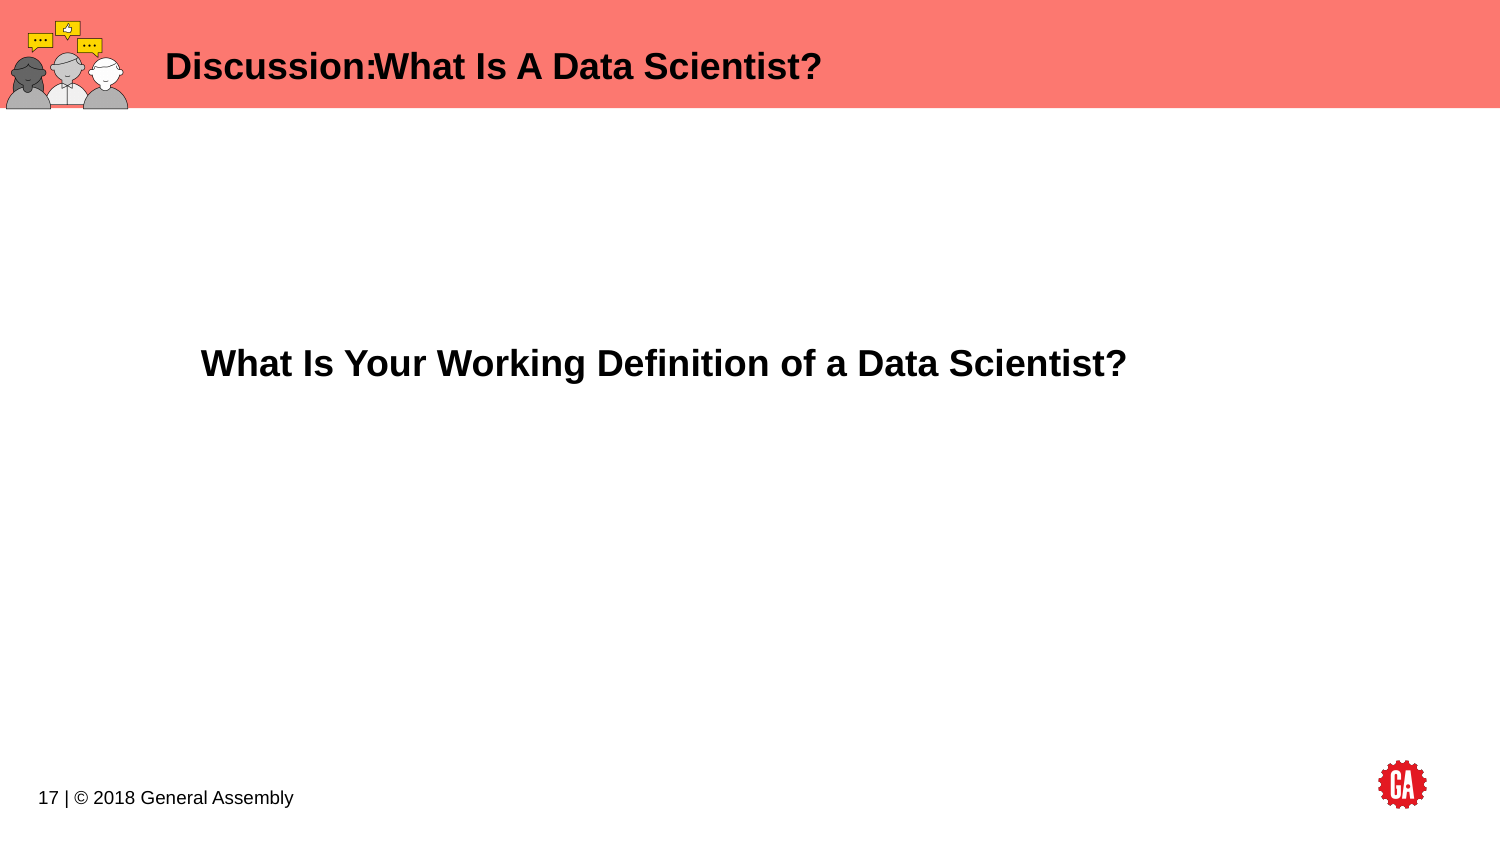

# What Is A Data Scientist?

What Is Your Working Definition of a Data Scientist?
17 | © 2018 General Assembly
17